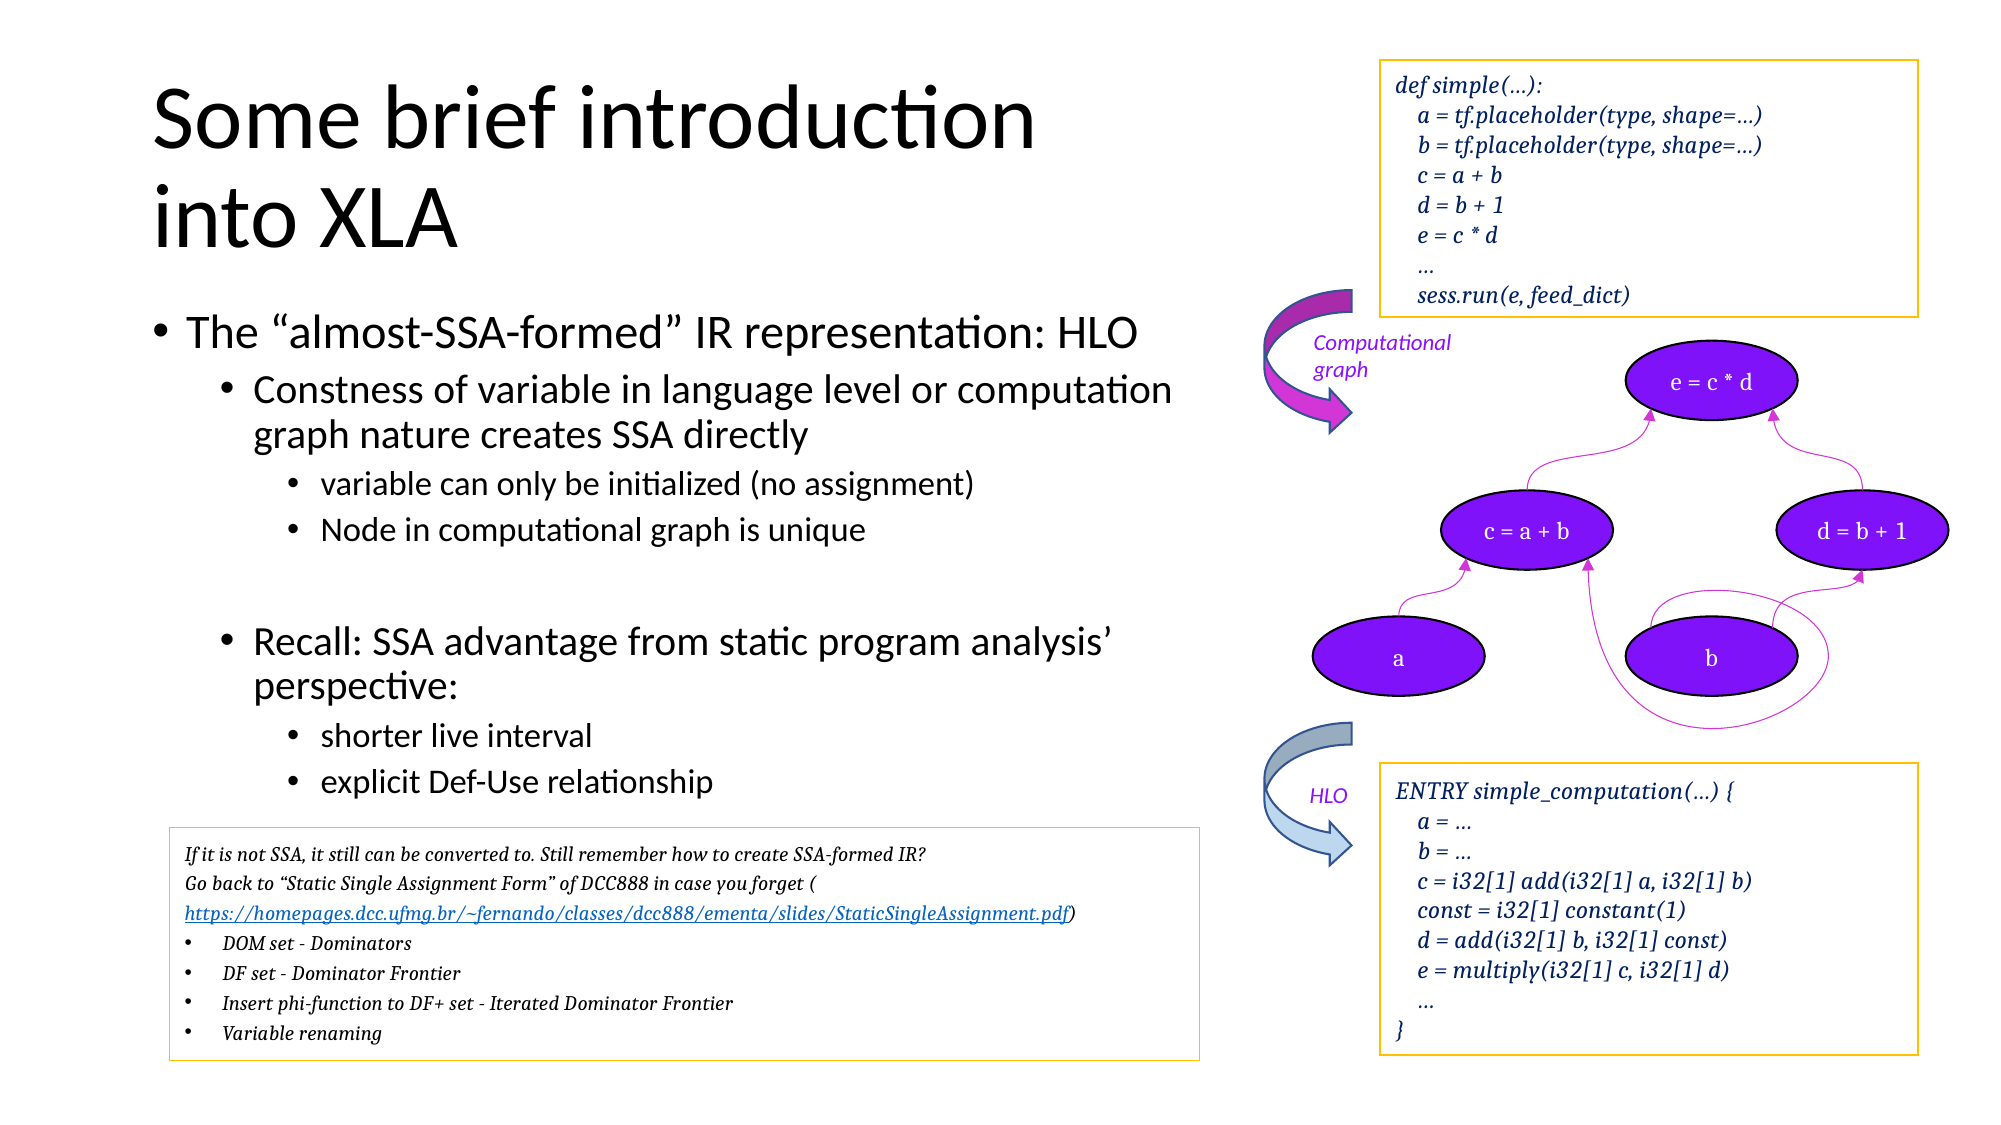

def simple(…):
    a = tf.placeholder(type, shape=…)
    b = tf.placeholder(type, shape=…)
    c = a + b
    d = b + 1
    e = c * d
    …
    sess.run(e, feed_dict)
# Some brief introduction into XLA

The “almost-SSA-formed” IR representation: HLO
Constness of variable in language level or computation graph nature creates SSA directly
variable can only be initialized (no assignment)
Node in computational graph is unique

Recall: SSA advantage from static program analysis’ perspective:
shorter live interval
explicit Def-Use relationship

Computational graph
e = c * d
c = a + b
d = b + 1
a
b

ENTRY simple_computation(…) {
    a = …
    b = …
    c = i32[1] add(i32[1] a, i32[1] b)
    const = i32[1] constant(1)
    d = add(i32[1] b, i32[1] const)
    e = multiply(i32[1] c, i32[1] d)
    …
}
HLO
If it is not SSA, it still can be converted to. Still remember how to create SSA-formed IR?
Go back to “Static Single Assignment Form” of DCC888 in case you forget (https://homepages.dcc.ufmg.br/~fernando/classes/dcc888/ementa/slides/StaticSingleAssignment.pdf)
DOM set - Dominators
DF set - Dominator Frontier
Insert phi-function to DF+ set - Iterated Dominator Frontier
Variable renaming